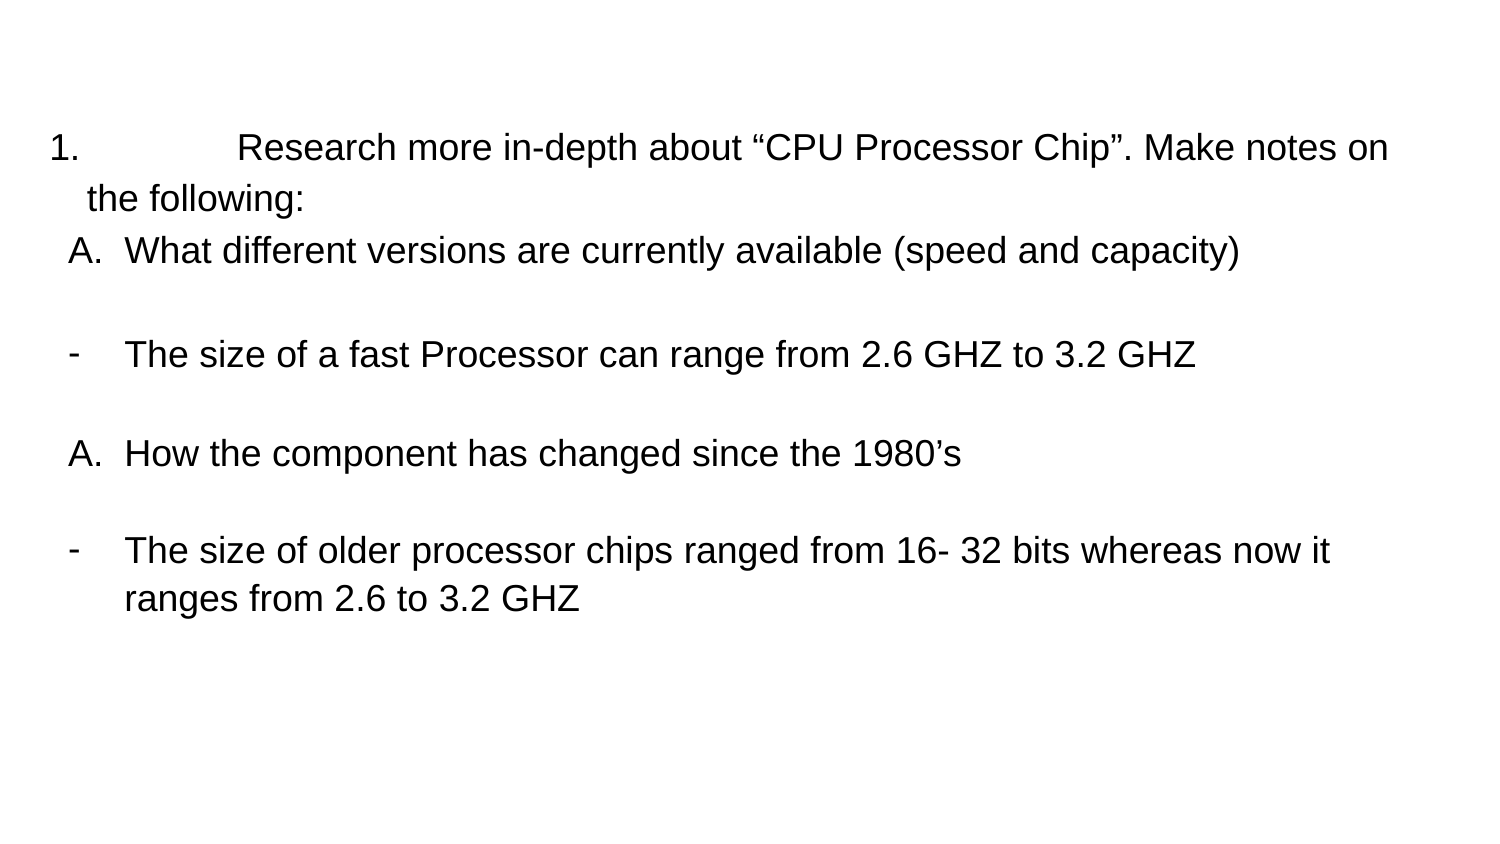

1.   	Research more in-depth about “CPU Processor Chip”. Make notes on the following:
What different versions are currently available (speed and capacity)

The size of a fast Processor can range from 2.6 GHZ to 3.2 GHZ

How the component has changed since the 1980’s

The size of older processor chips ranged from 16- 32 bits whereas now it ranges from 2.6 to 3.2 GHZ